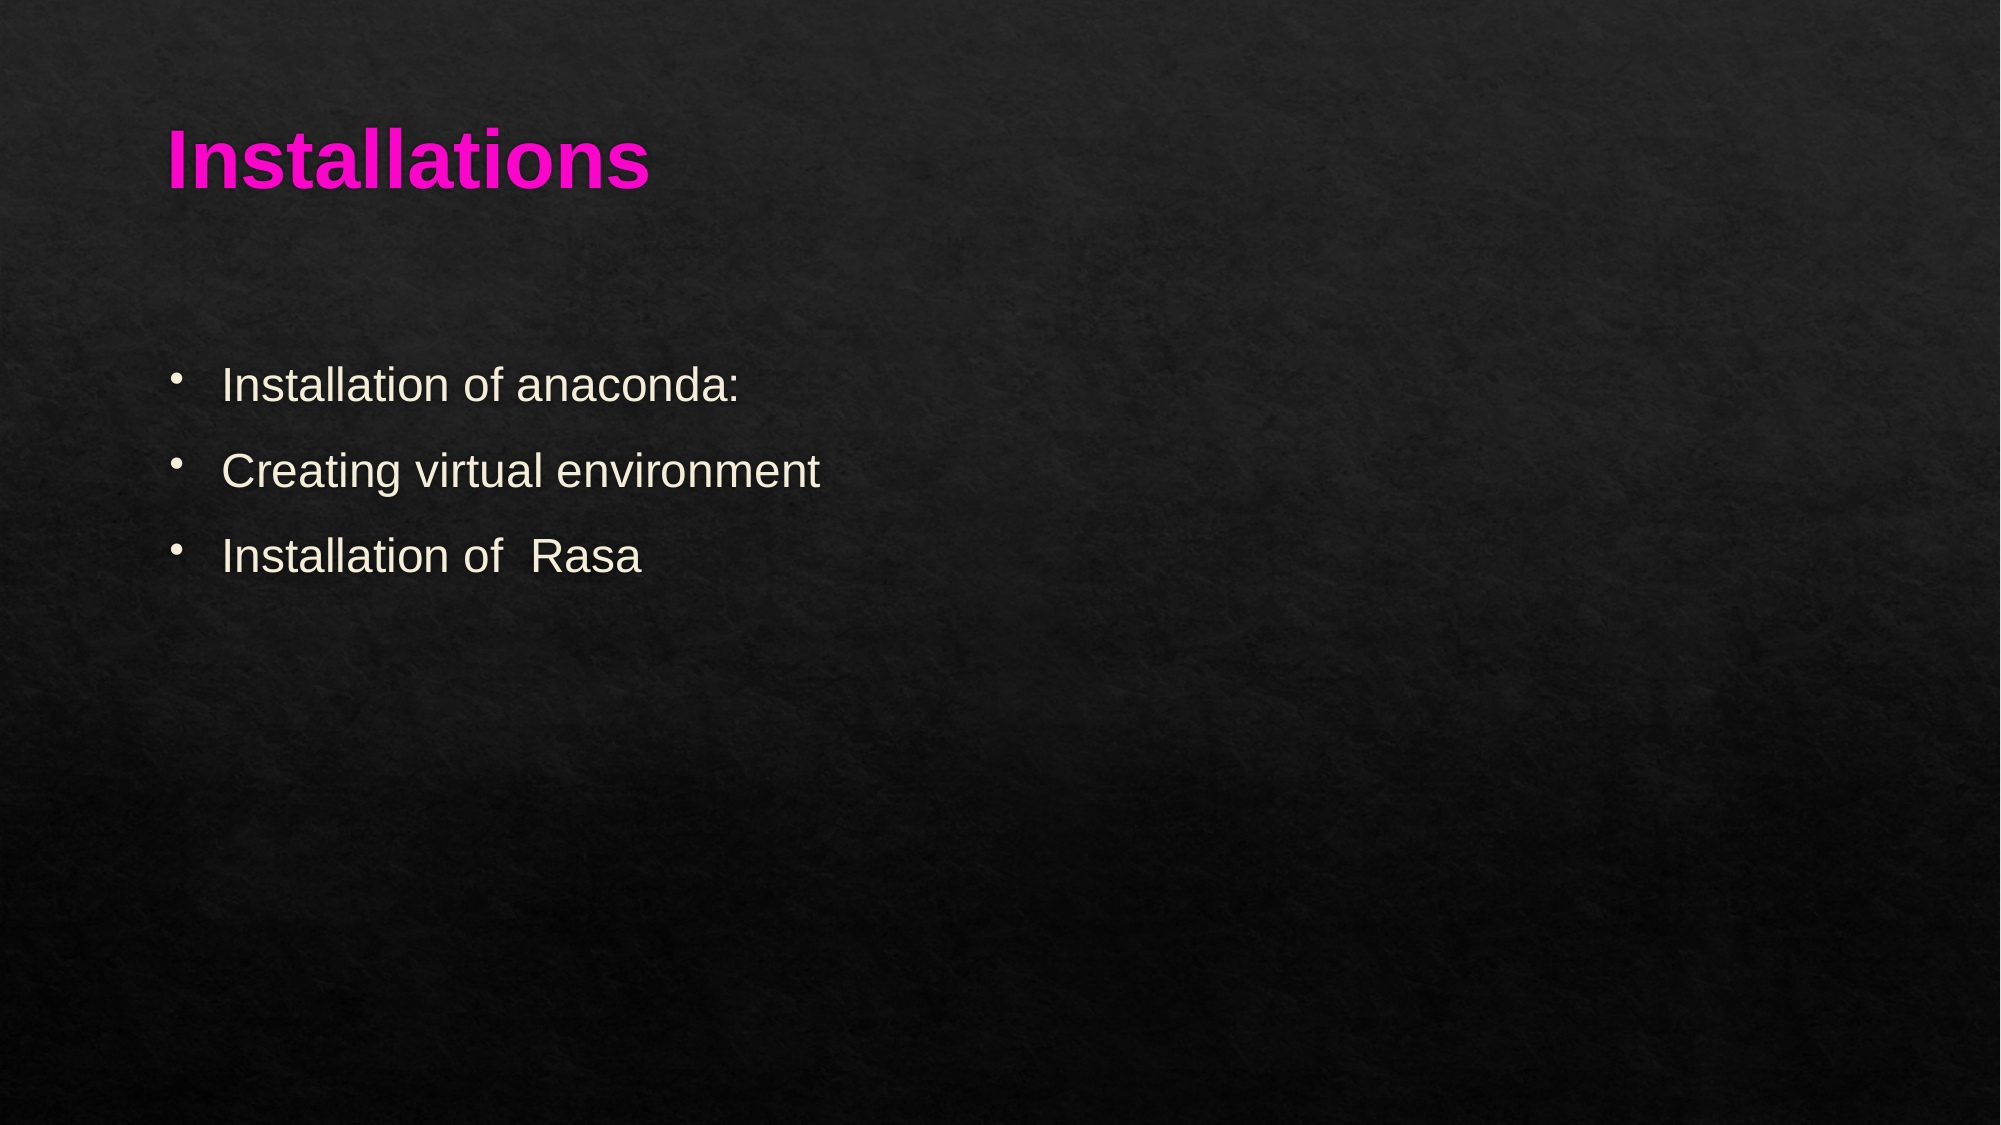

# Installations
Installation of anaconda:
Creating virtual environment
Installation of  Rasa